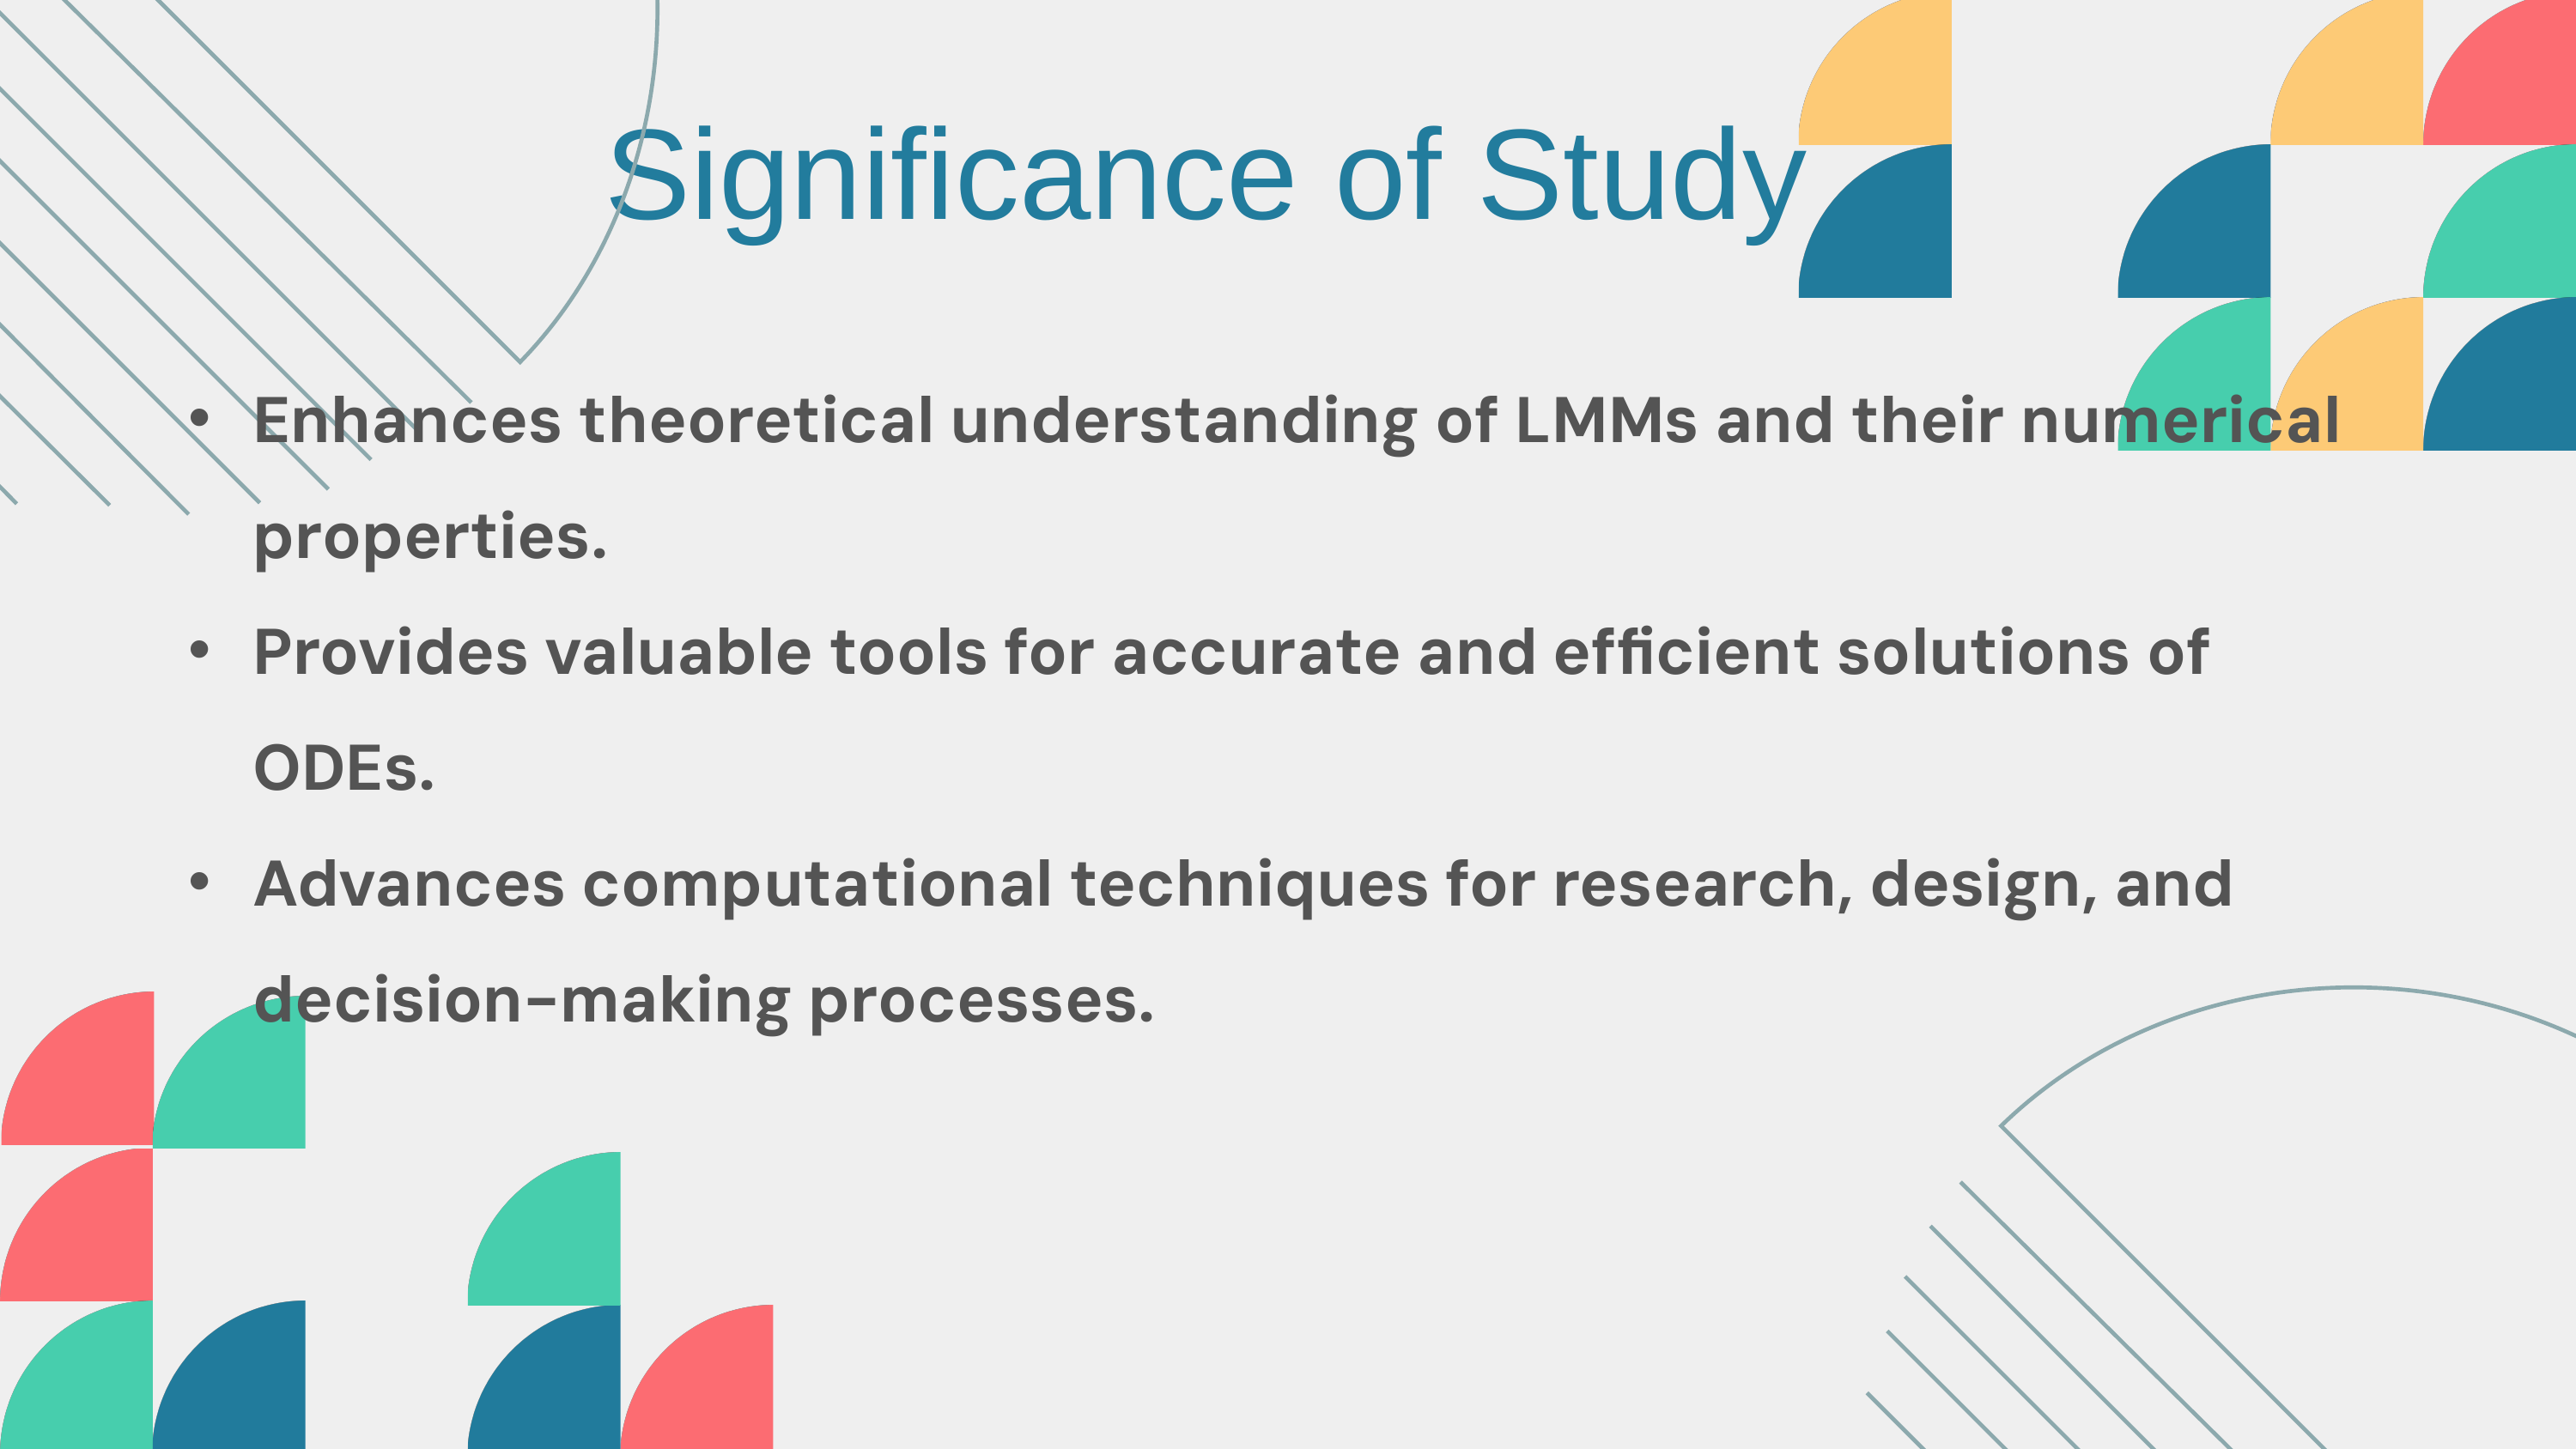

Significance of Study

Enhances theoretical understanding of LMMs and their numerical properties.
Provides valuable tools for accurate and efficient solutions of ODEs.
Advances computational techniques for research, design, and decision-making processes.